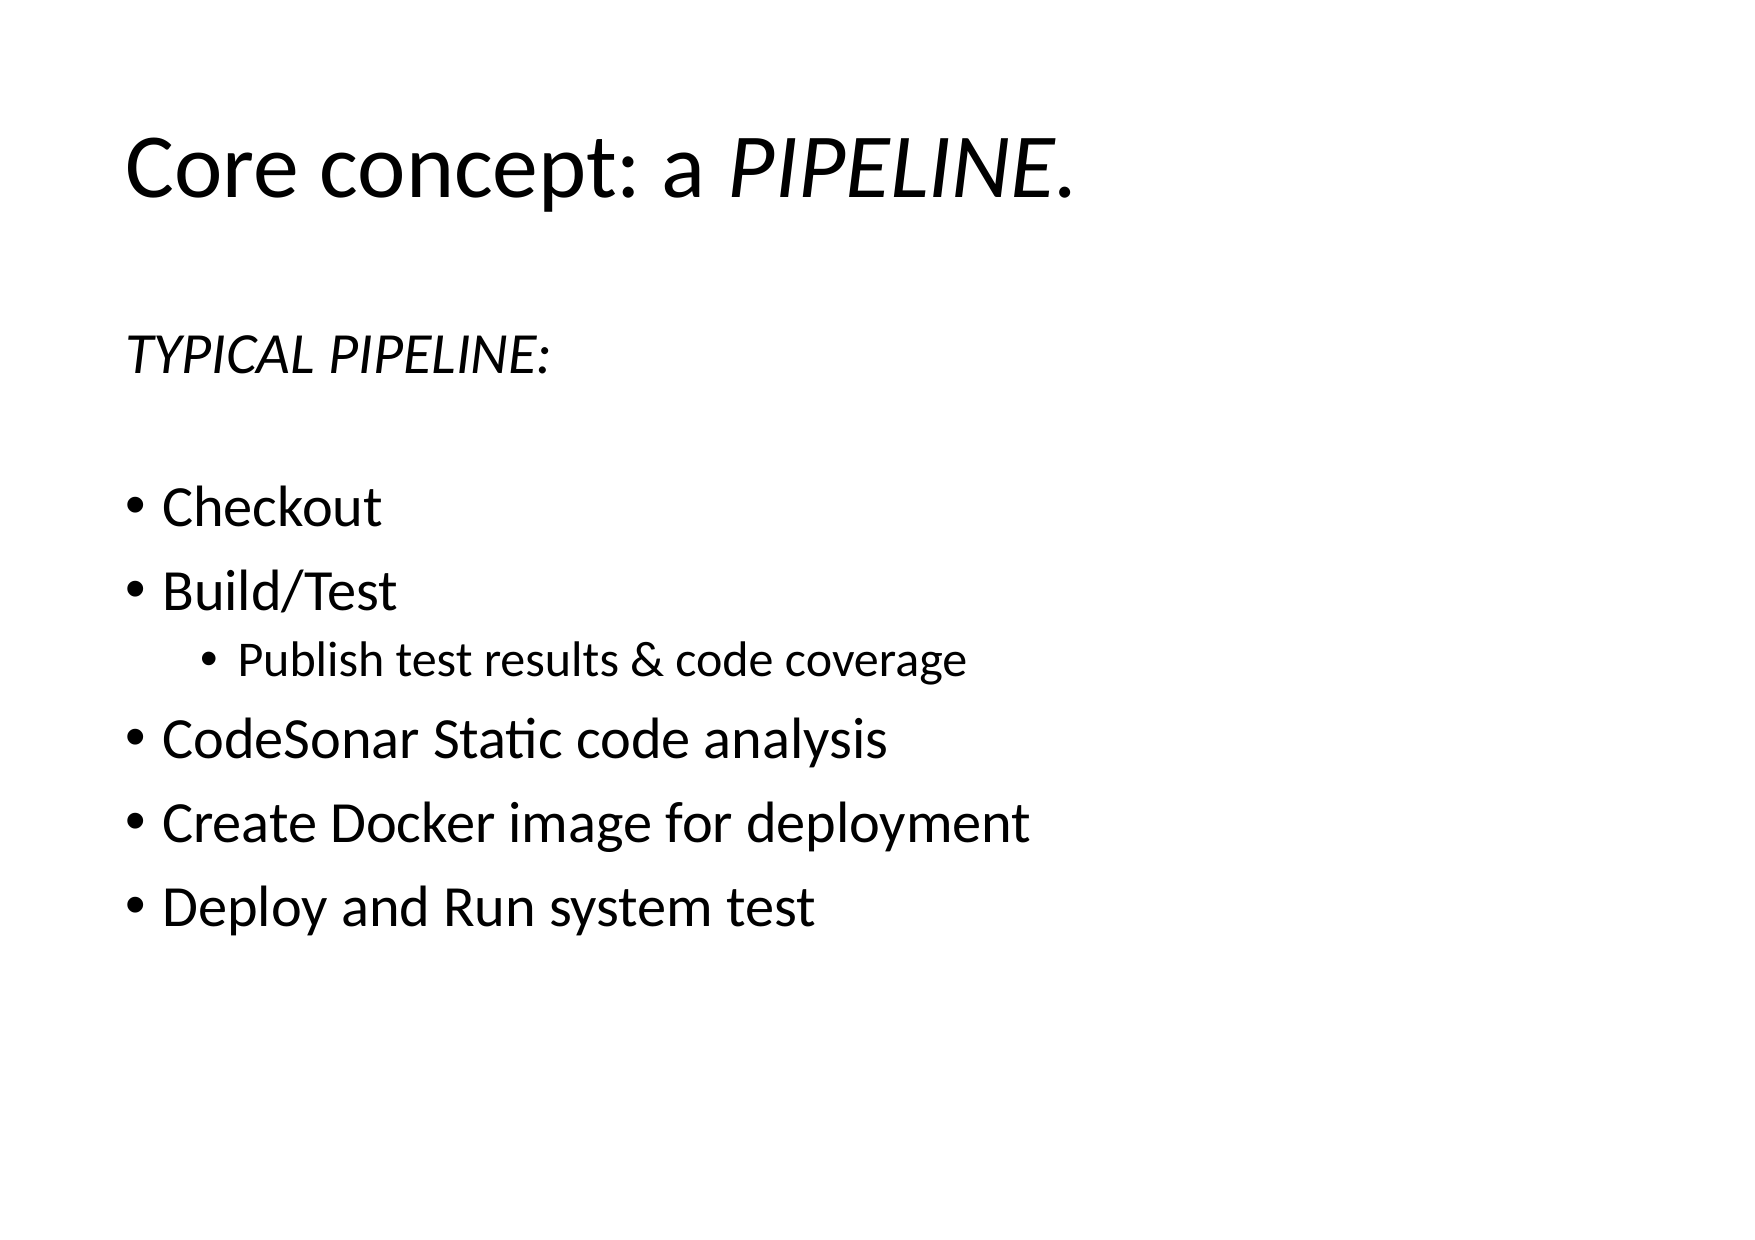

# Core concept: a PIPELINE.
TYPICAL PIPELINE:
Checkout
Build/Test
Publish test results & code coverage
CodeSonar Static code analysis
Create Docker image for deployment
Deploy and Run system test